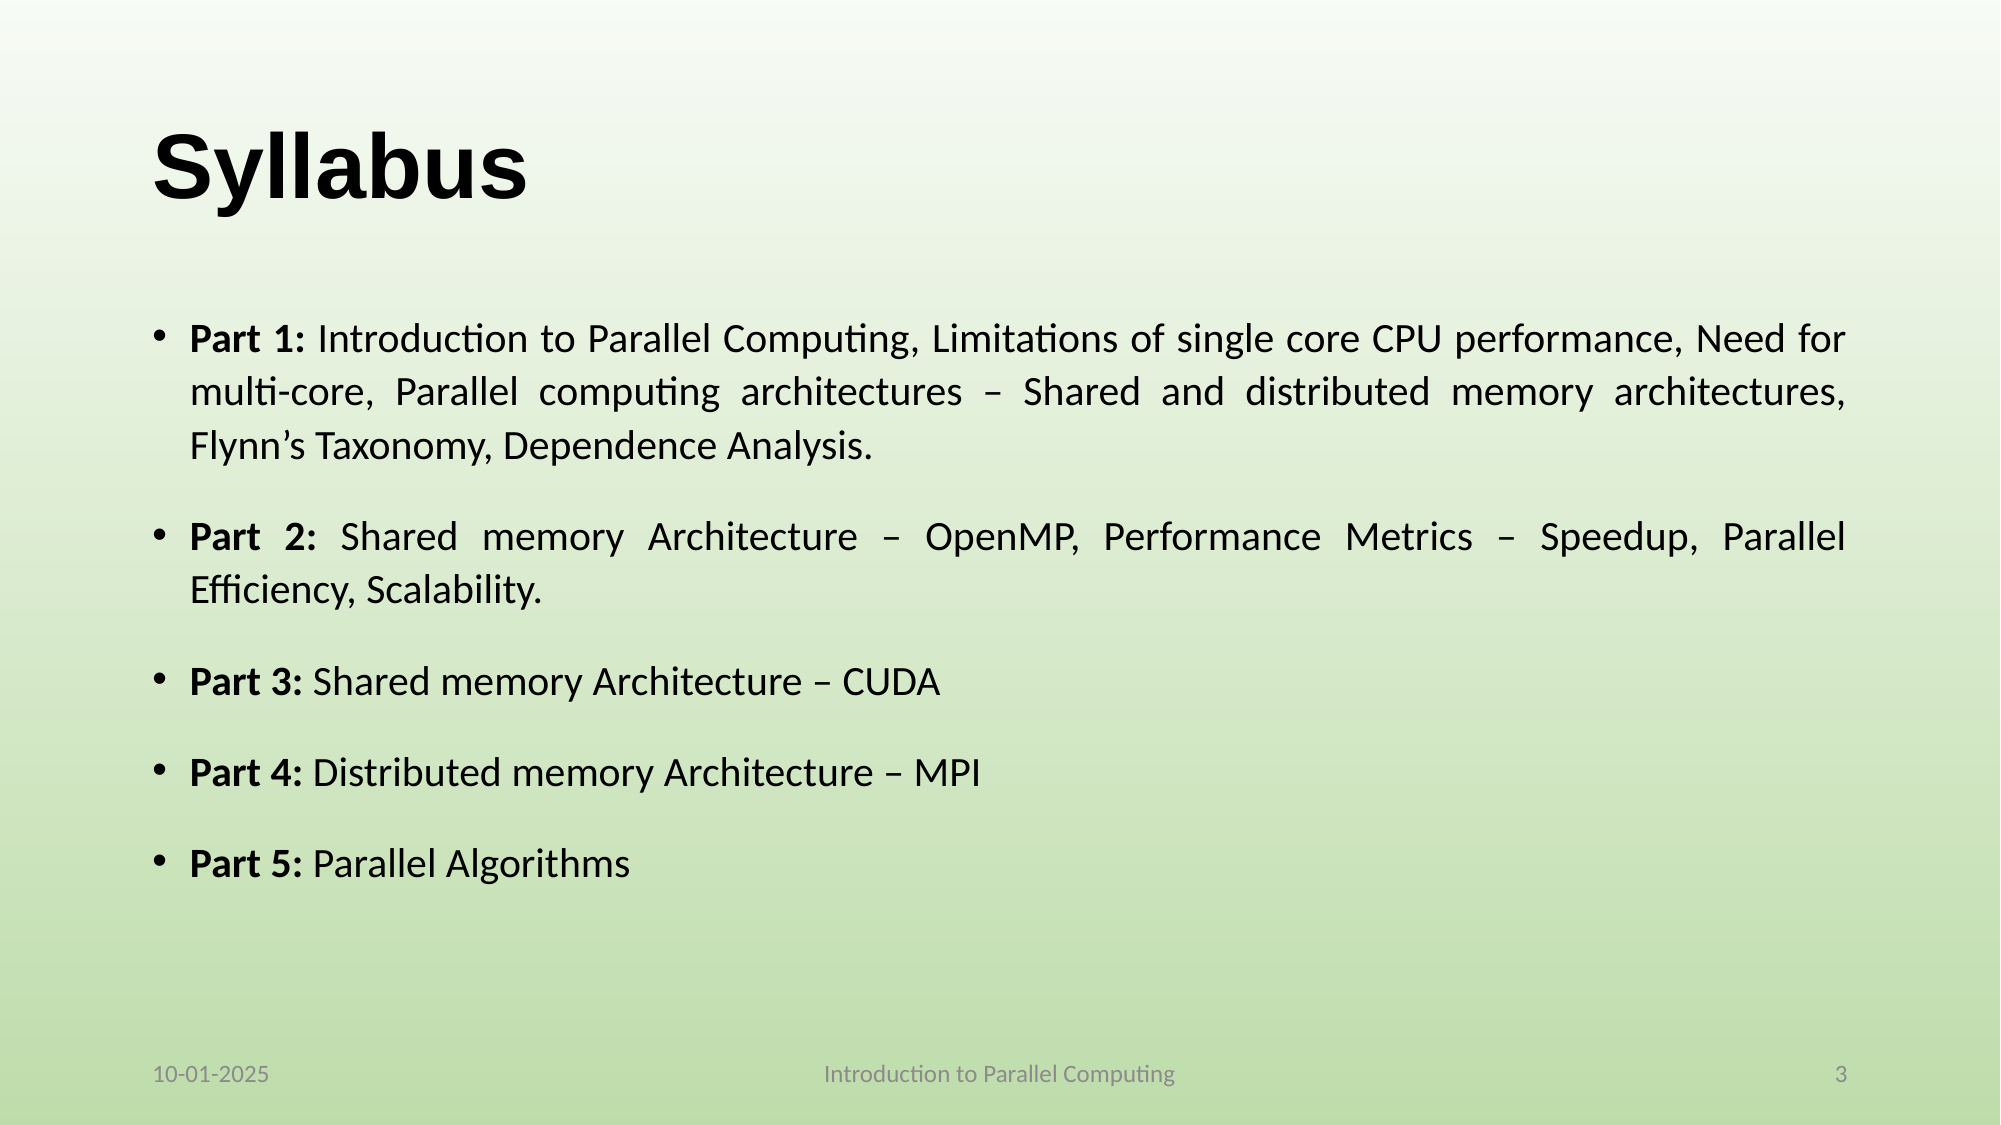

# Syllabus
Part 1: Introduction to Parallel Computing, Limitations of single core CPU performance, Need for multi-core, Parallel computing architectures – Shared and distributed memory architectures, Flynn’s Taxonomy, Dependence Analysis.
Part 2: Shared memory Architecture – OpenMP, Performance Metrics – Speedup, Parallel Efficiency, Scalability.
Part 3: Shared memory Architecture – CUDA
Part 4: Distributed memory Architecture – MPI
Part 5: Parallel Algorithms

10-01-2025
Introduction to Parallel Computing
3